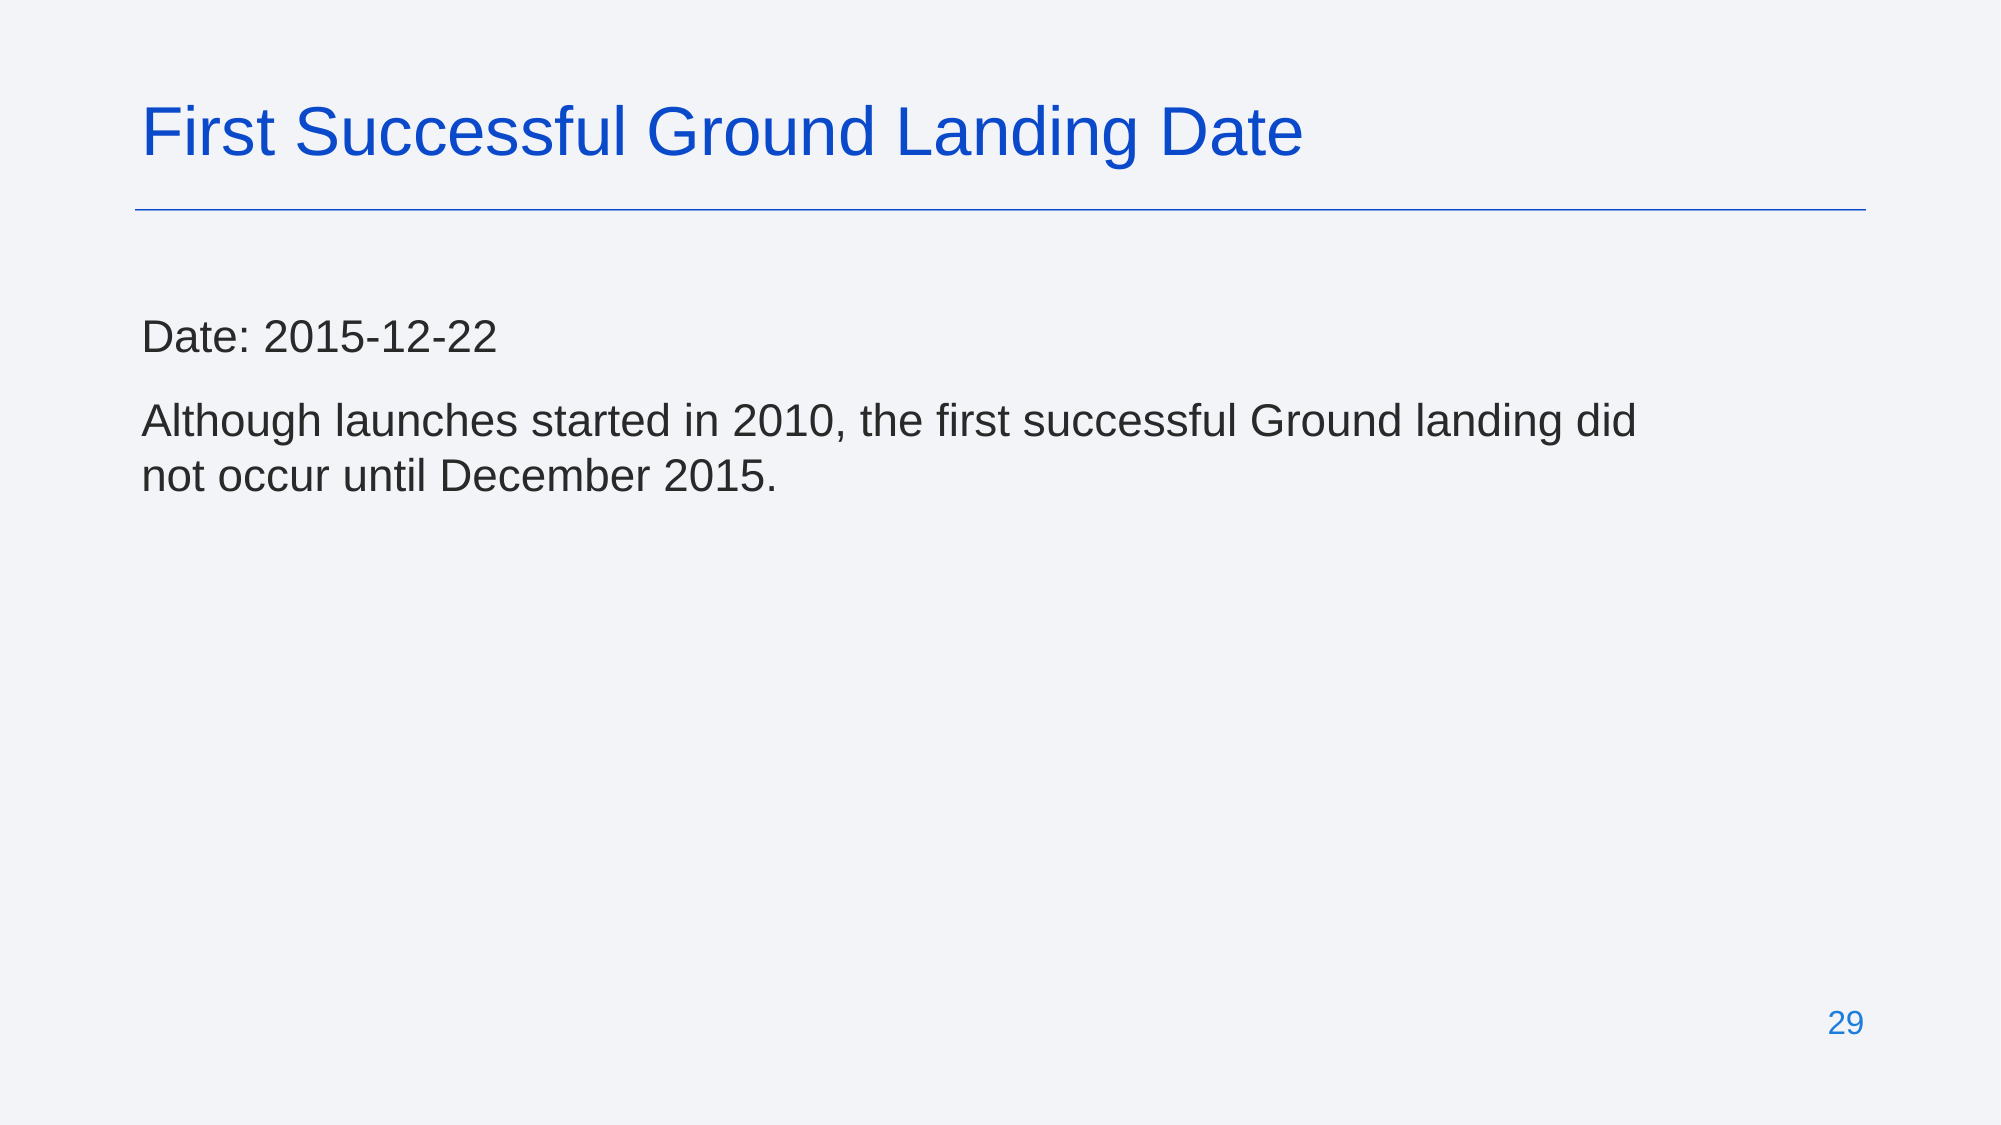

First Successful Ground Landing Date
Date: 2015-12-22
Although launches started in 2010, the first successful Ground landing did not occur until December 2015.
29